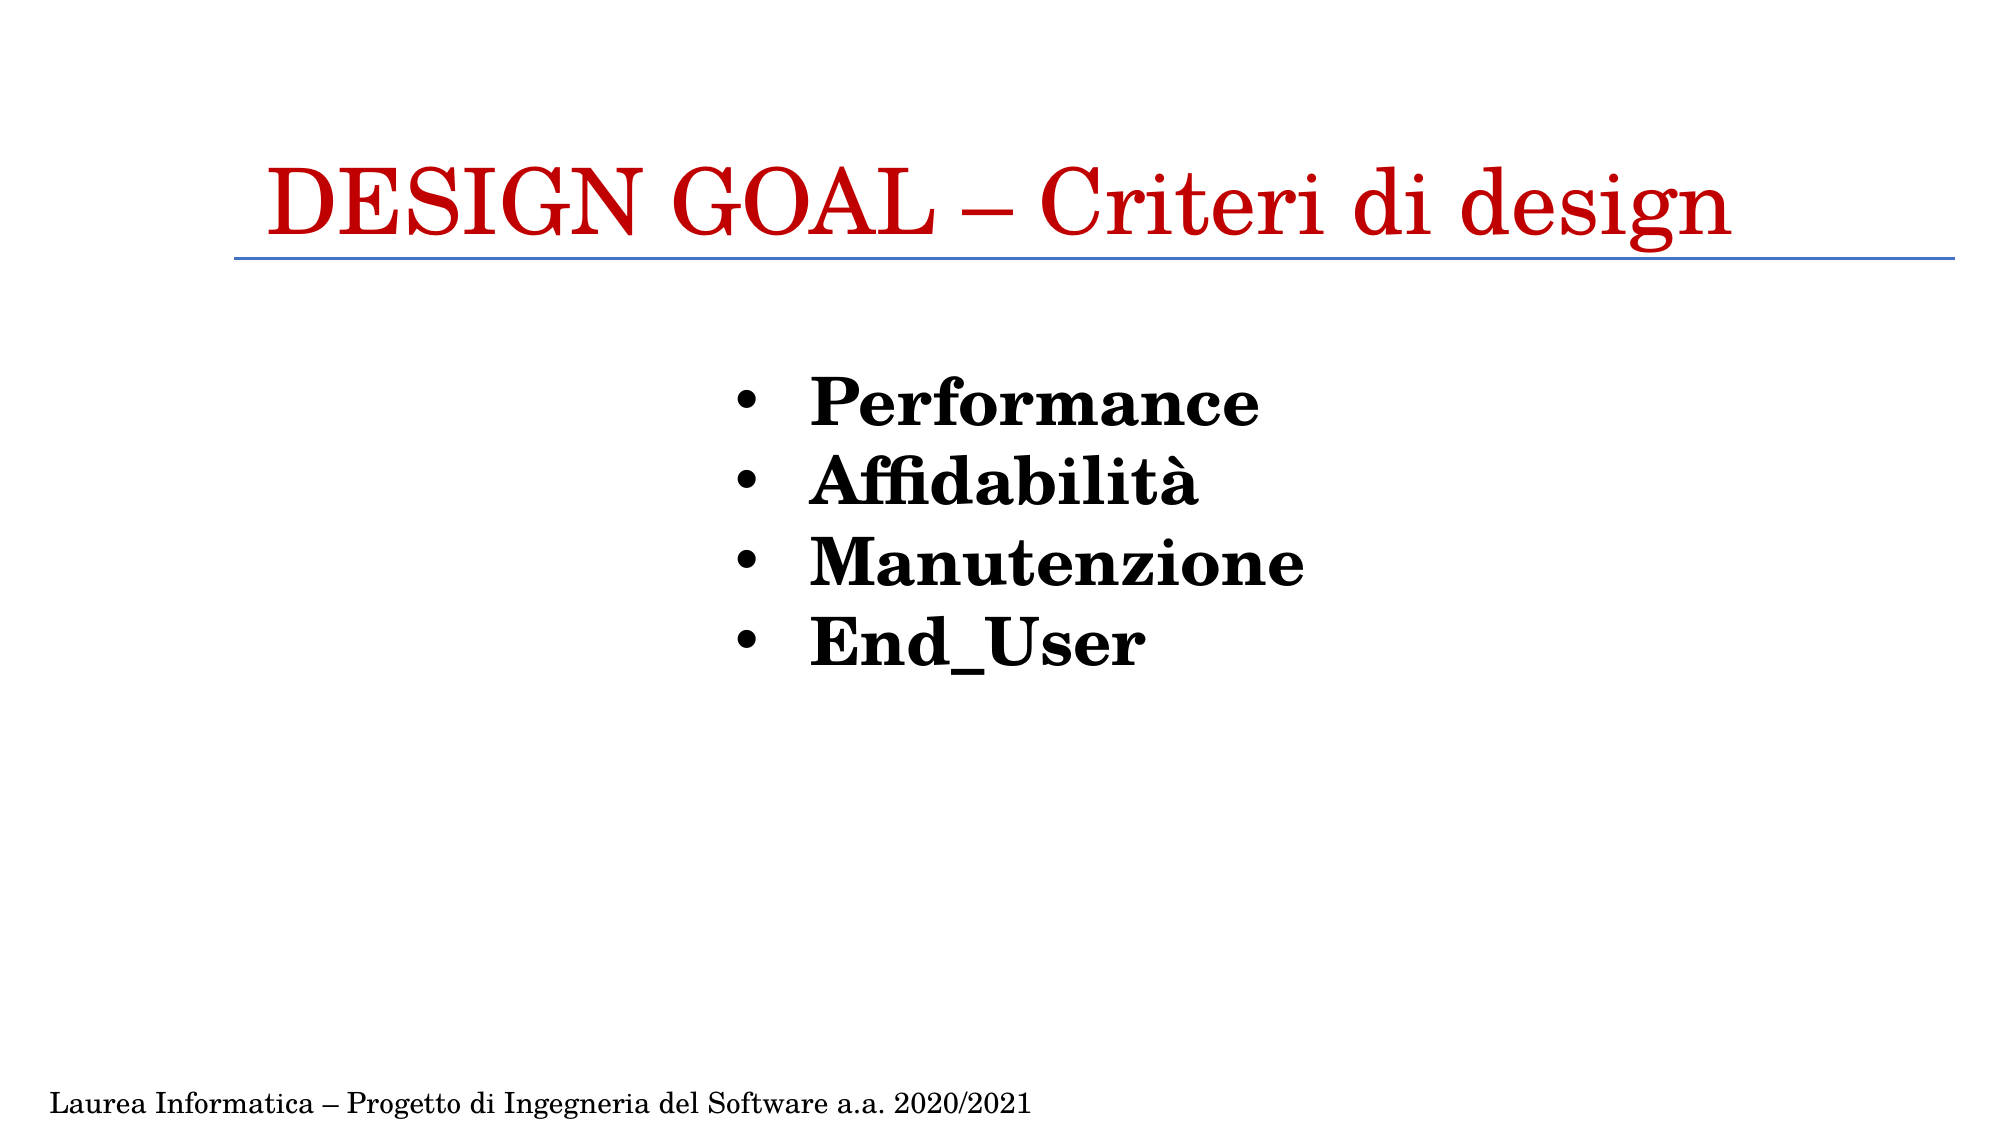

# DESIGN GOAL – Criteri di design
Performance
Affidabilità
Manutenzione
End_User
Criteri di Utente
Laurea Informatica – Progetto di Ingegneria del Software a.a. 2020/2021